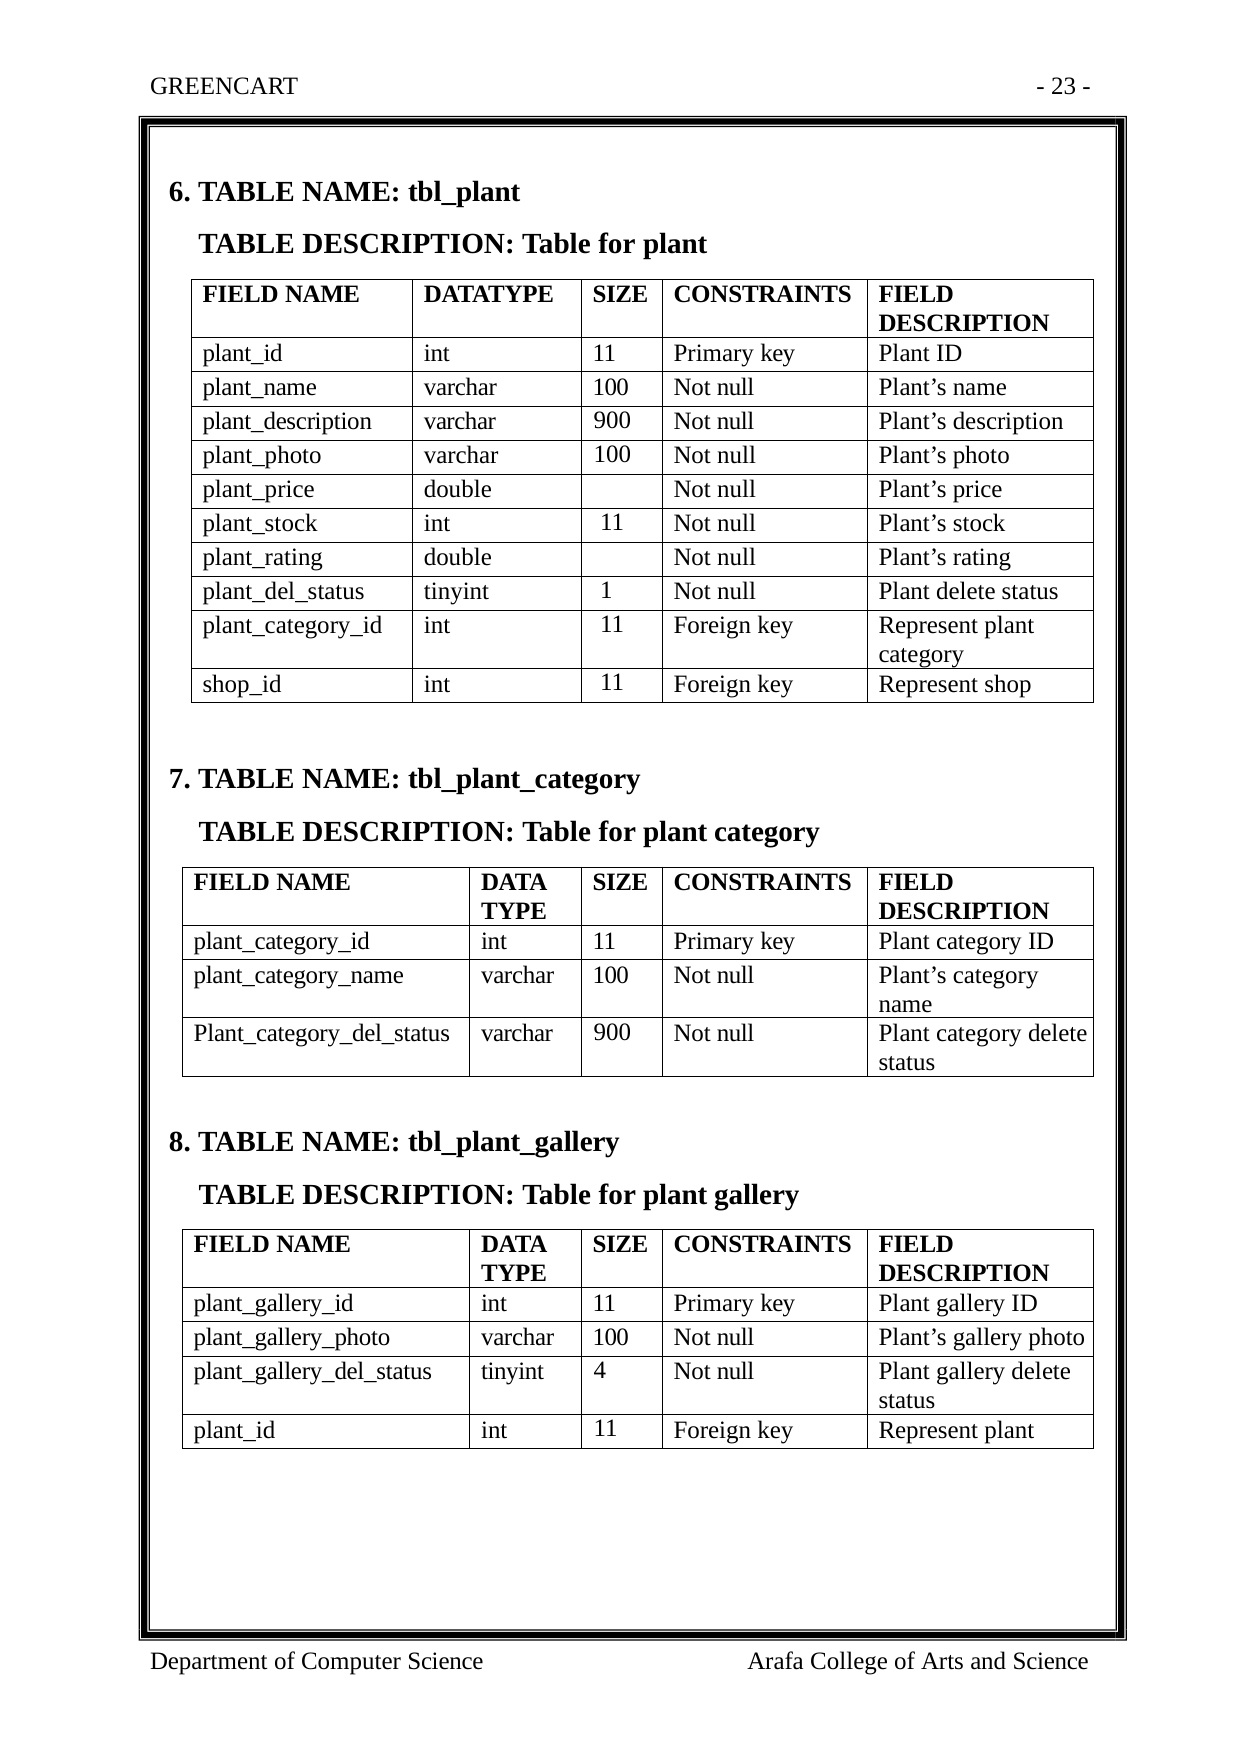

GREENCART
- 23 -

6. TABLE NAME: tbl_plant
TABLE DESCRIPTION: Table for plant
| FIELD NAME | DATATYPE | SIZE | CONSTRAINTS | FIELD DESCRIPTION |
| --- | --- | --- | --- | --- |
| plant\_id | int | 11 | Primary key | Plant ID |
| plant\_name | varchar | 100 | Not null | Plant’s name |
| plant\_description | varchar | 900 | Not null | Plant’s description |
| plant\_photo | varchar | 100 | Not null | Plant’s photo |
| plant\_price | double |  | Not null | Plant’s price |
| plant\_stock | int | 11 | Not null | Plant’s stock |
| plant\_rating | double |  | Not null | Plant’s rating |
| plant\_del\_status | tinyint | 1 | Not null | Plant delete status |
| plant\_category\_id | int | 11 | Foreign key | Represent plant category |
| shop\_id | int | 11 | Foreign key | Represent shop |
7. TABLE NAME: tbl_plant_category
TABLE DESCRIPTION: Table for plant category
| FIELD NAME | DATA TYPE | SIZE | CONSTRAINTS | FIELD DESCRIPTION |
| --- | --- | --- | --- | --- |
| plant\_category\_id | int | 11 | Primary key | Plant category ID |
| plant\_category\_name | varchar | 100 | Not null | Plant’s category name |
| Plant\_category\_del\_status | varchar | 900 | Not null | Plant category delete status |
8. TABLE NAME: tbl_plant_gallery
TABLE DESCRIPTION: Table for plant gallery
| FIELD NAME | DATA TYPE | SIZE | CONSTRAINTS | FIELD DESCRIPTION |
| --- | --- | --- | --- | --- |
| plant\_gallery\_id | int | 11 | Primary key | Plant gallery ID |
| plant\_gallery\_photo | varchar | 100 | Not null | Plant’s gallery photo |
| plant\_gallery\_del\_status | tinyint | 4 | Not null | Plant gallery delete status |
| plant\_id | int | 11 | Foreign key | Represent plant |
Department of Computer Science
Arafa College of Arts and Science